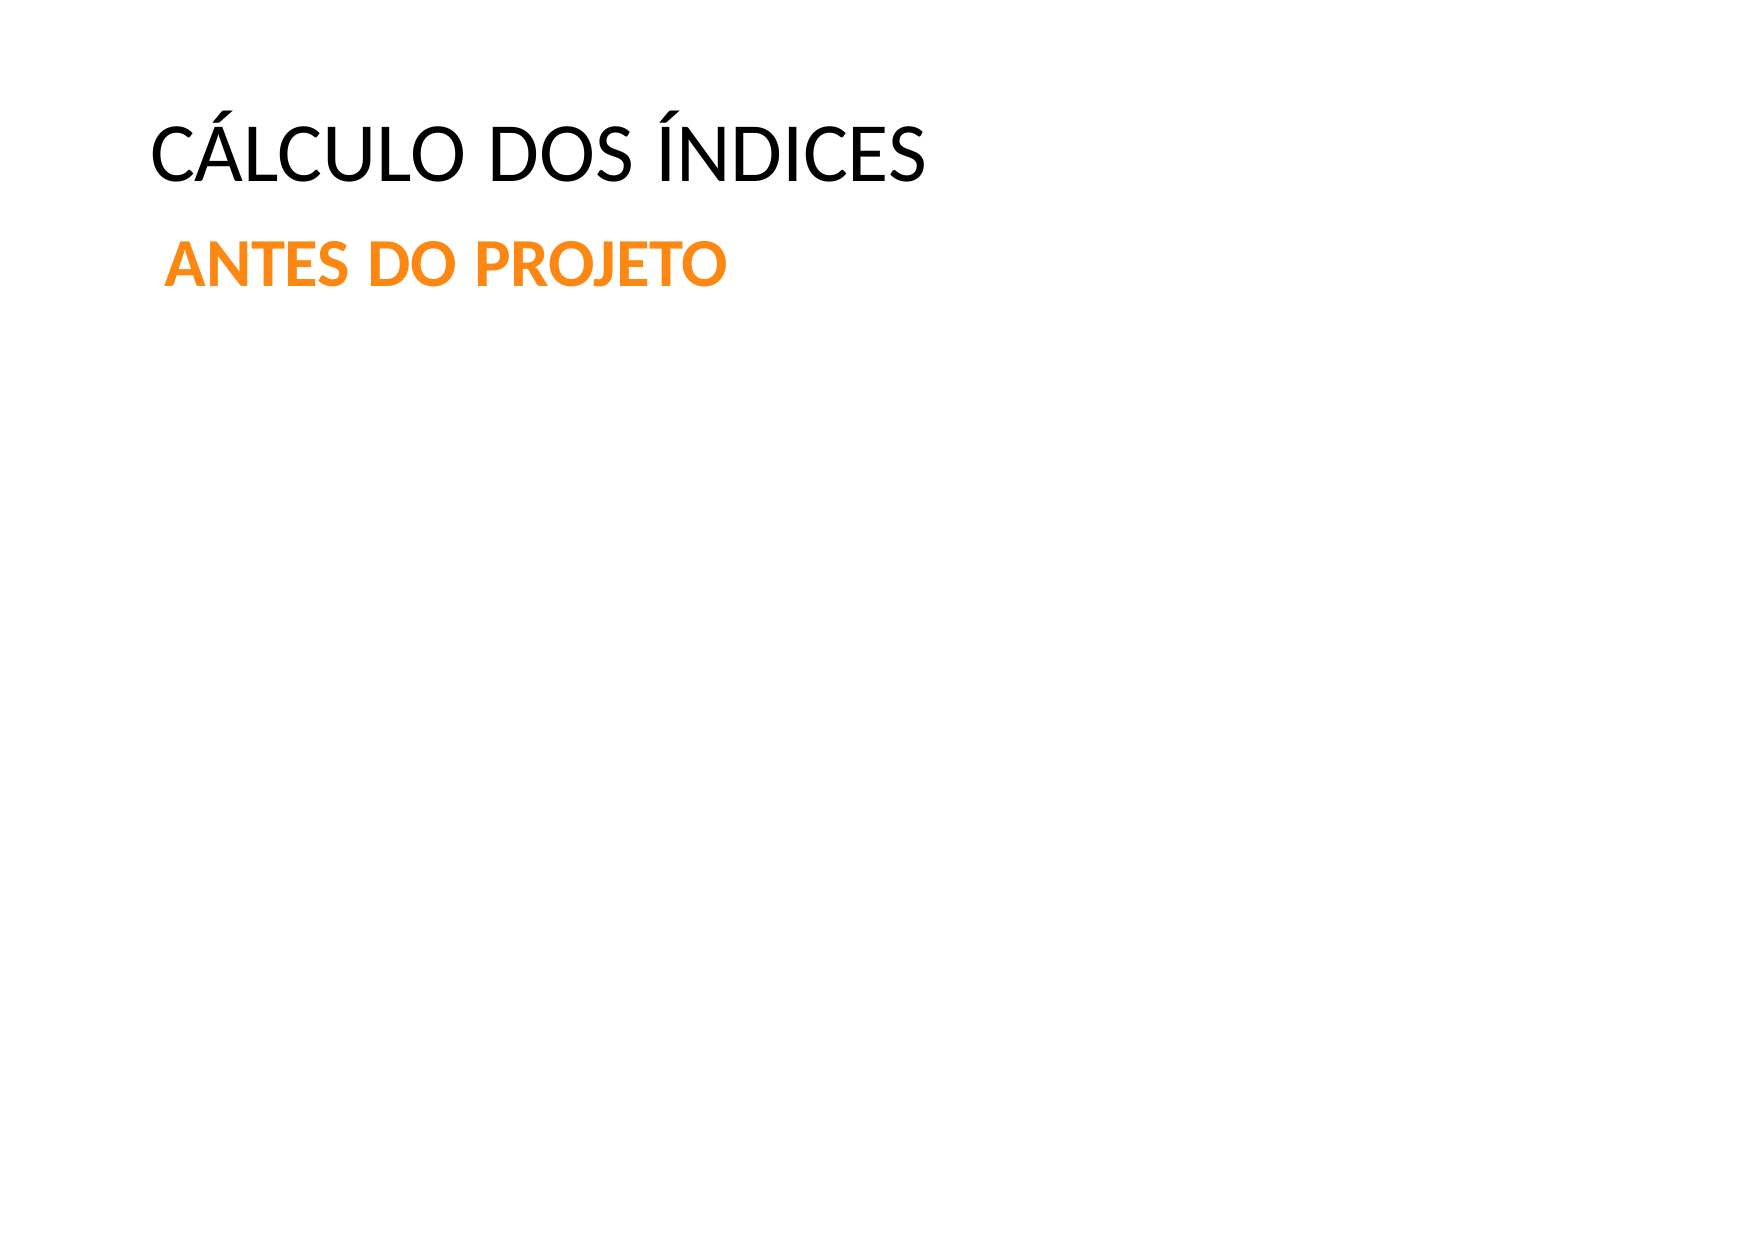

# CÁLCULO DOS ÍNDICES
ANTES DO PROJETO